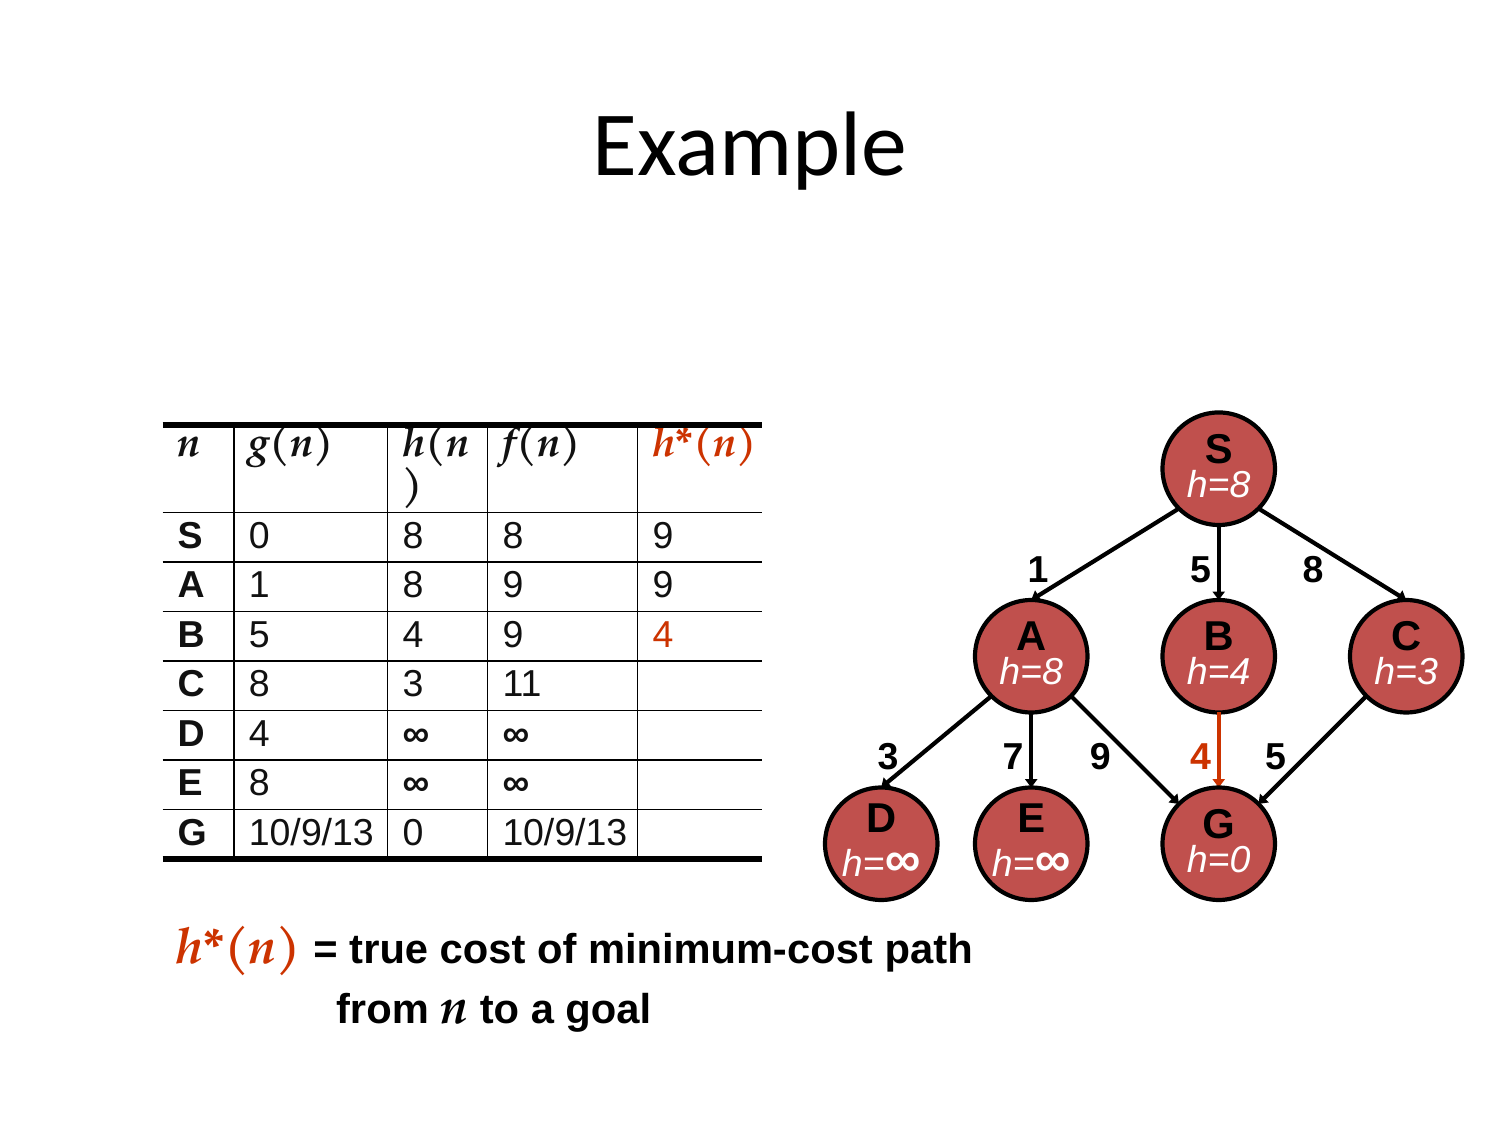

# Example
S
h=8
| n | g(n) | h(n) | f(n) | h\*(n) |
| --- | --- | --- | --- | --- |
| S | 0 | 8 | 8 | 9 |
| A | 1 | 8 | 9 | 9 |
| B | 5 | 4 | 9 | 4 |
| C | 8 | 3 | 11 |  |
| D | 4 | ∞ | ∞ |  |
| E | 8 | ∞ | ∞ |  |
| G | 10/9/13 | 0 | 10/9/13 |  |
1
5
8
A
h=8
B
h=4
C
h=3
3
7
9
4
5
D
h=∞
E
h=∞
G
h=0
h*(n) = true cost of minimum-cost path
              from n to a goal